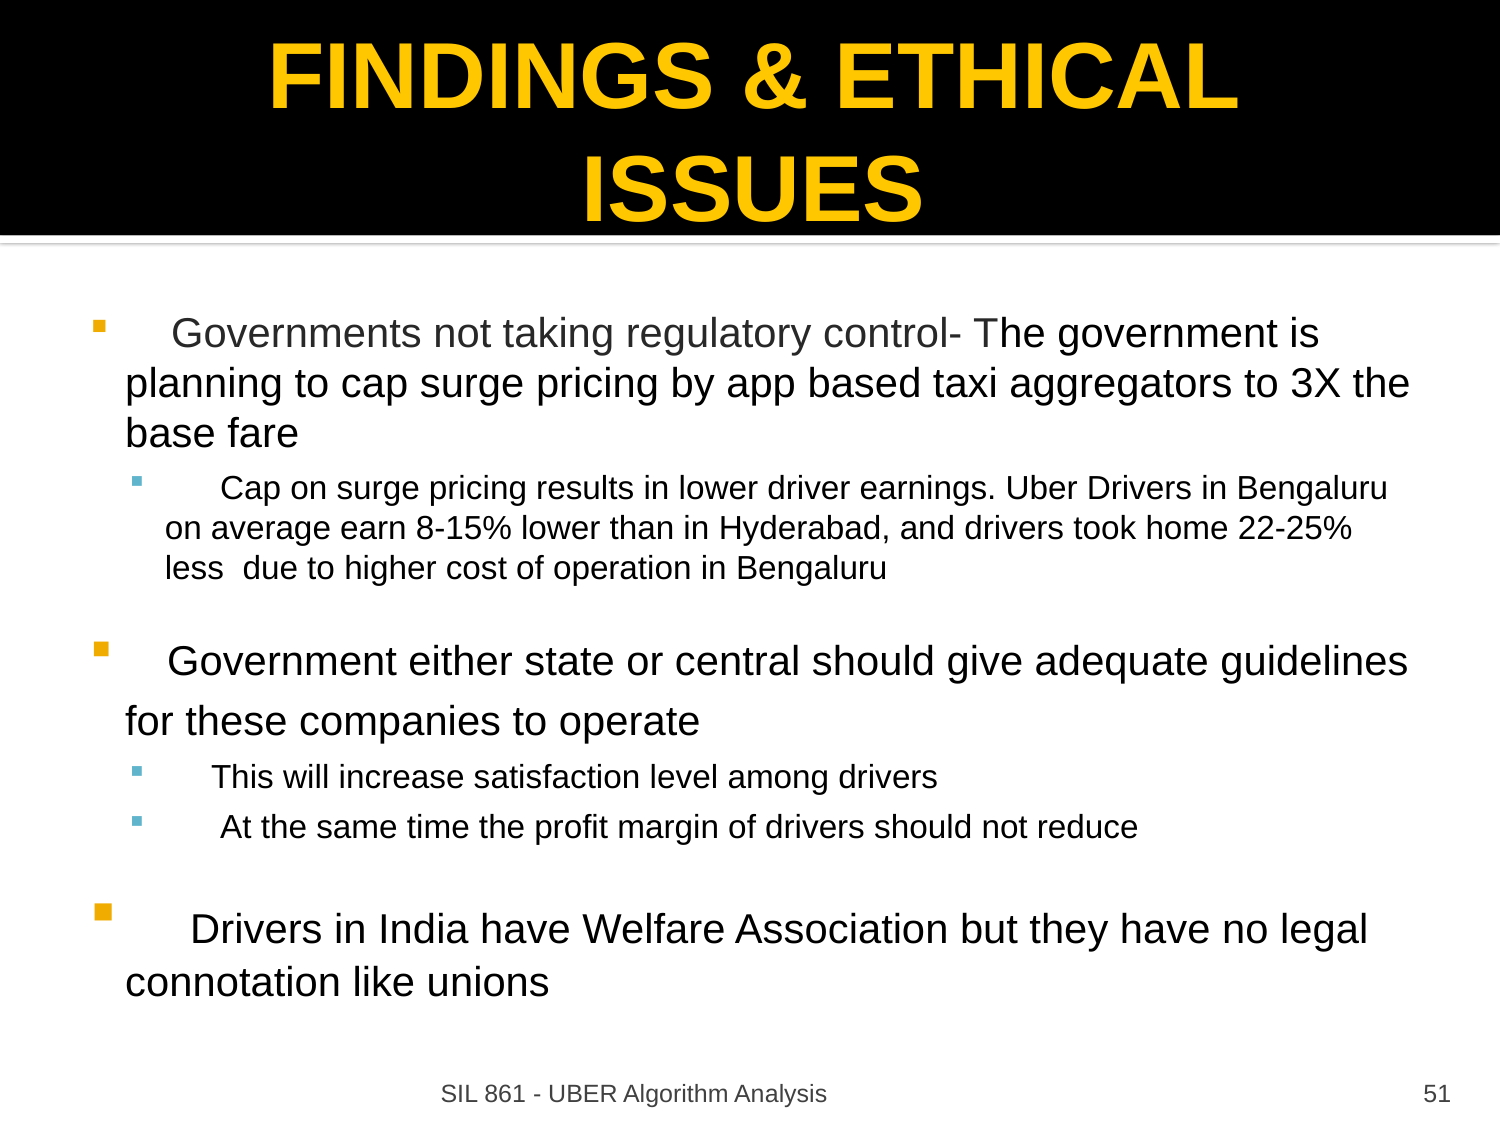

FINDINGS & ETHICAL ISSUES
    Governments not taking regulatory control- The government is planning to cap surge pricing by app based taxi aggregators to 3X the base fare
      Cap on surge pricing results in lower driver earnings. Uber Drivers in Bengaluru on average earn 8-15% lower than in Hyderabad, and drivers took home 22-25% less  due to higher cost of operation in Bengaluru

   Government either state or central should give adequate guidelines for these companies to operate
     This will increase satisfaction level among drivers
      At the same time the profit margin of drivers should not reduce

    Drivers in India have Welfare Association but they have no legal connotation like unions

SIL 861 - UBER Algorithm Analysis
51